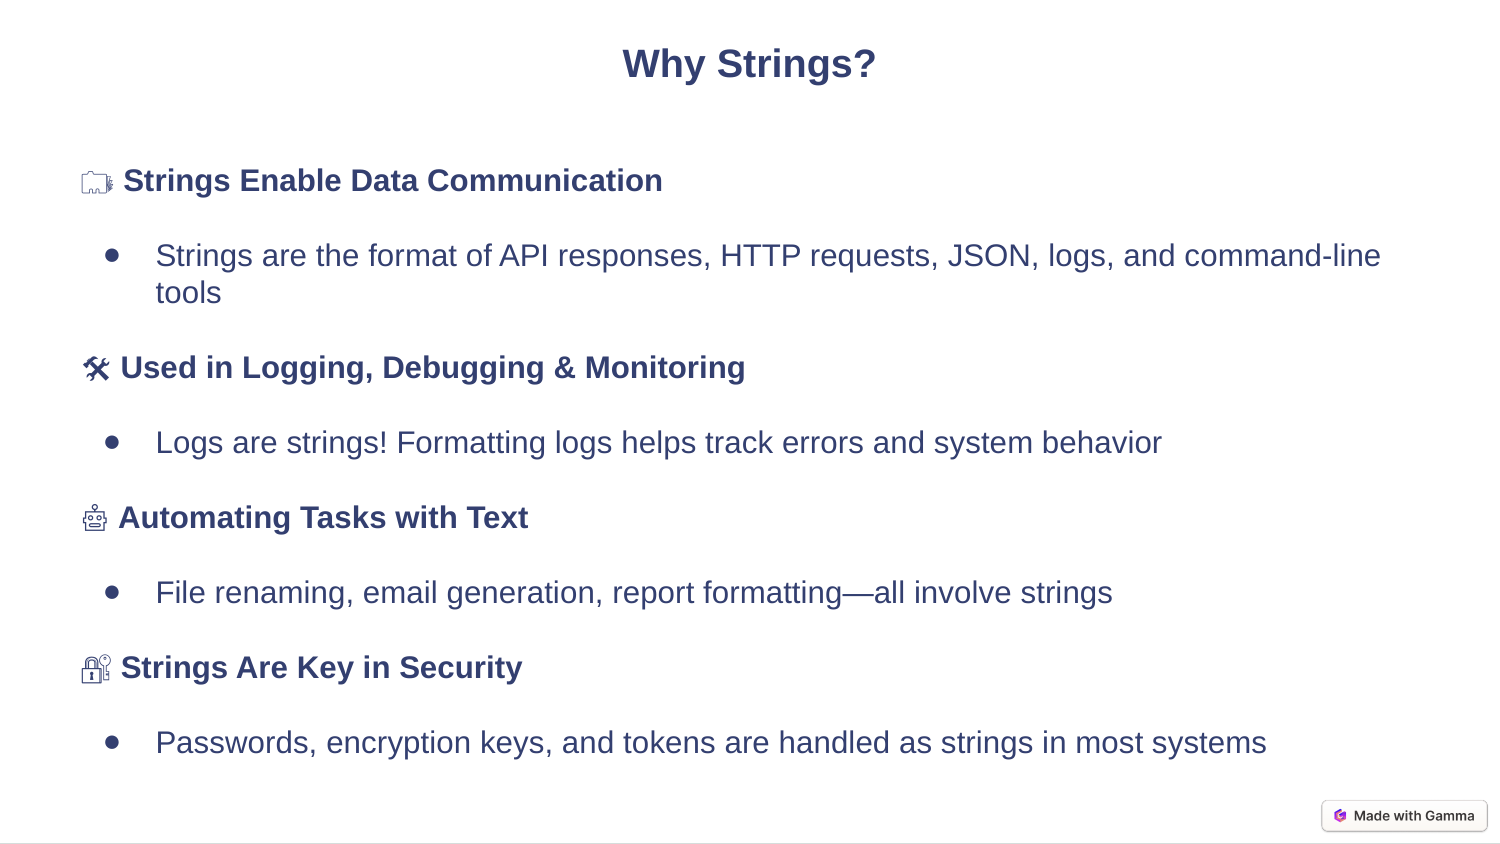

Why Strings?
🗂 Strings Enable Data Communication

Strings are the format of API responses, HTTP requests, JSON, logs, and command-line tools

🛠 Used in Logging, Debugging & Monitoring

Logs are strings! Formatting logs helps track errors and system behavior

🤖 Automating Tasks with Text

File renaming, email generation, report formatting—all involve strings

🔐 Strings Are Key in Security

Passwords, encryption keys, and tokens are handled as strings in most systems